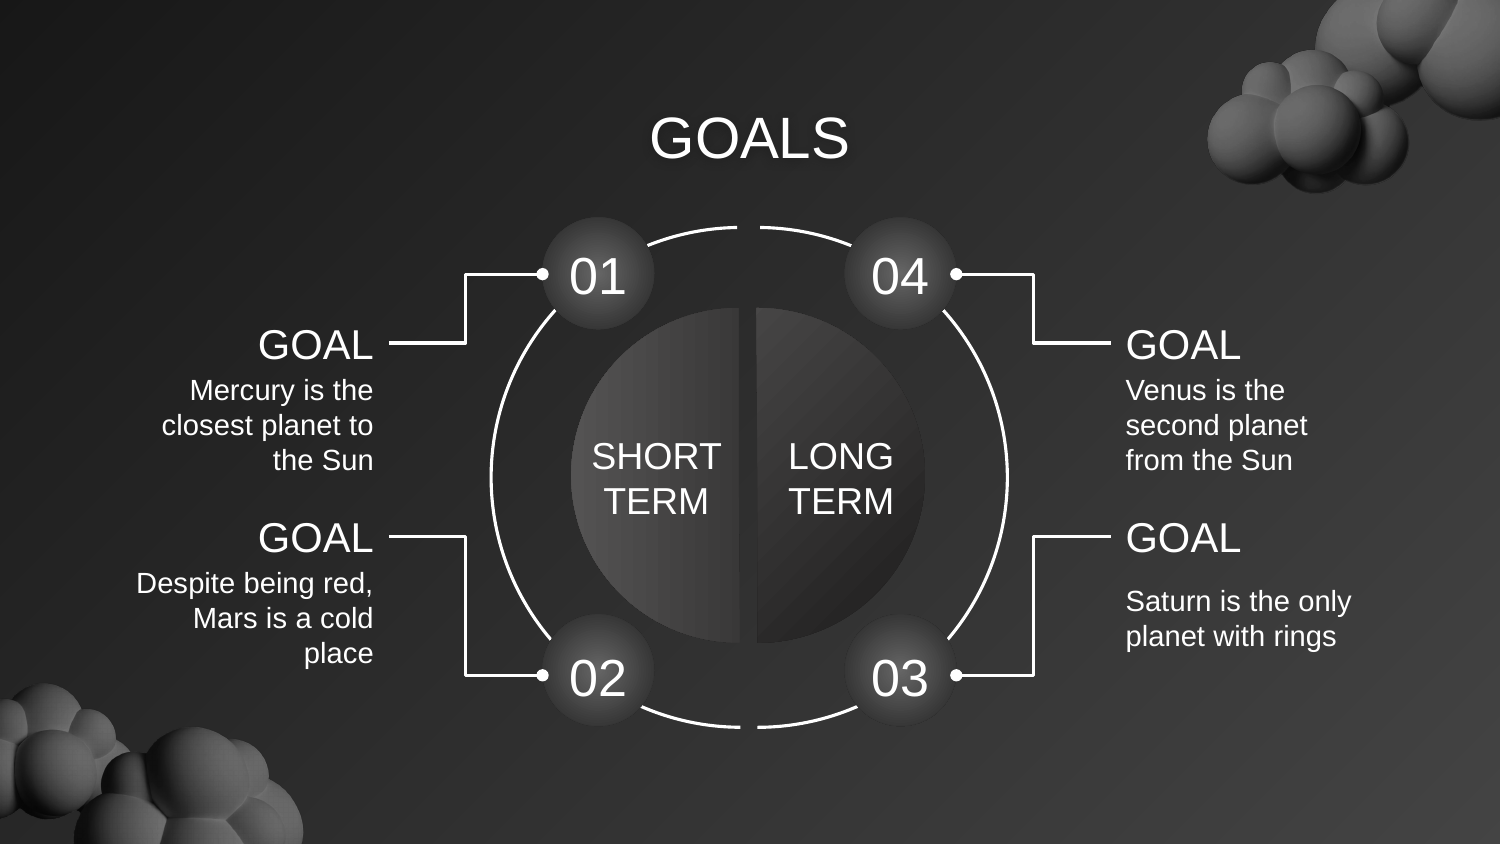

# GOALS

01
04

GOAL
GOAL
Mercury is the closest planet to the Sun
Venus is the second planet from the Sun
SHORT TERM
LONG TERM
GOAL
GOAL
Despite being red, Mars is a cold place
Saturn is the only planet with rings

02
03